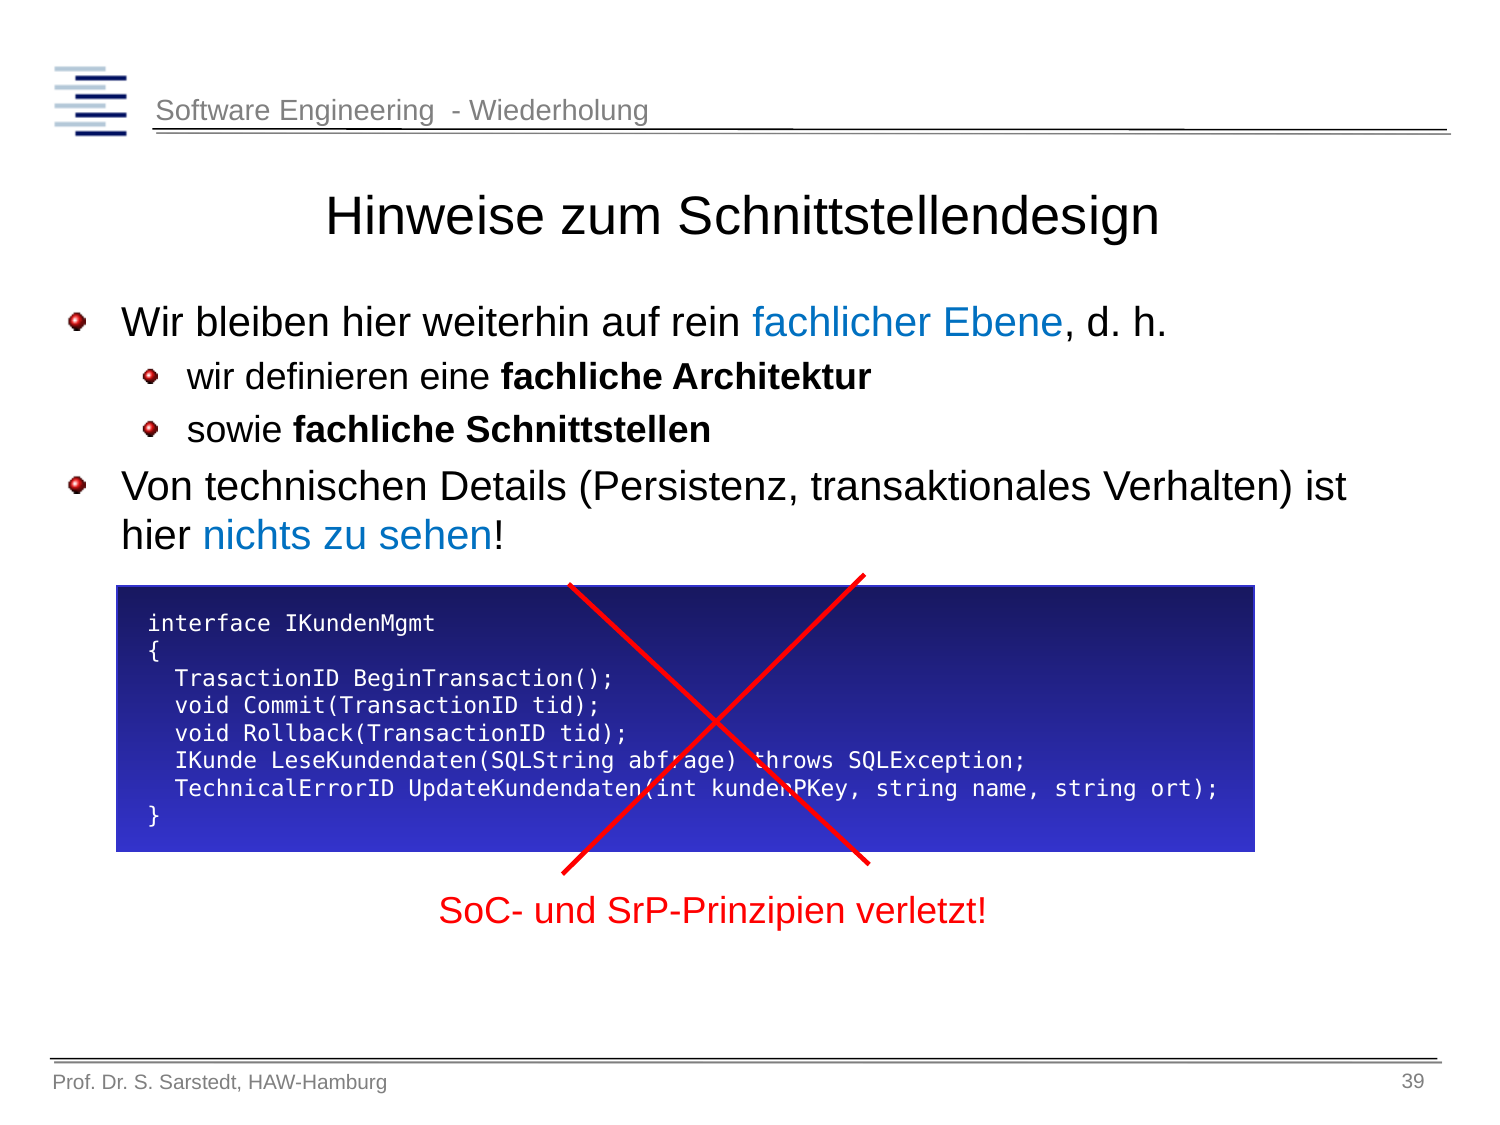

# Hinweise zum Schnittstellendesign
Wir bleiben hier weiterhin auf rein fachlicher Ebene, d. h.
wir definieren eine fachliche Architektur
sowie fachliche Schnittstellen
Von technischen Details (Persistenz, transaktionales Verhalten) ist hier nichts zu sehen!

interface IKundenMgmt
{
  TrasactionID BeginTransaction();
  void Commit(TransactionID tid);
  void Rollback(TransactionID tid);
  IKunde LeseKundendaten(SQLString abfrage) throws SQLException;
  TechnicalErrorID UpdateKundendaten(int kundenPKey, string name, string ort);
}
SoC- und SrP-Prinzipien verletzt!